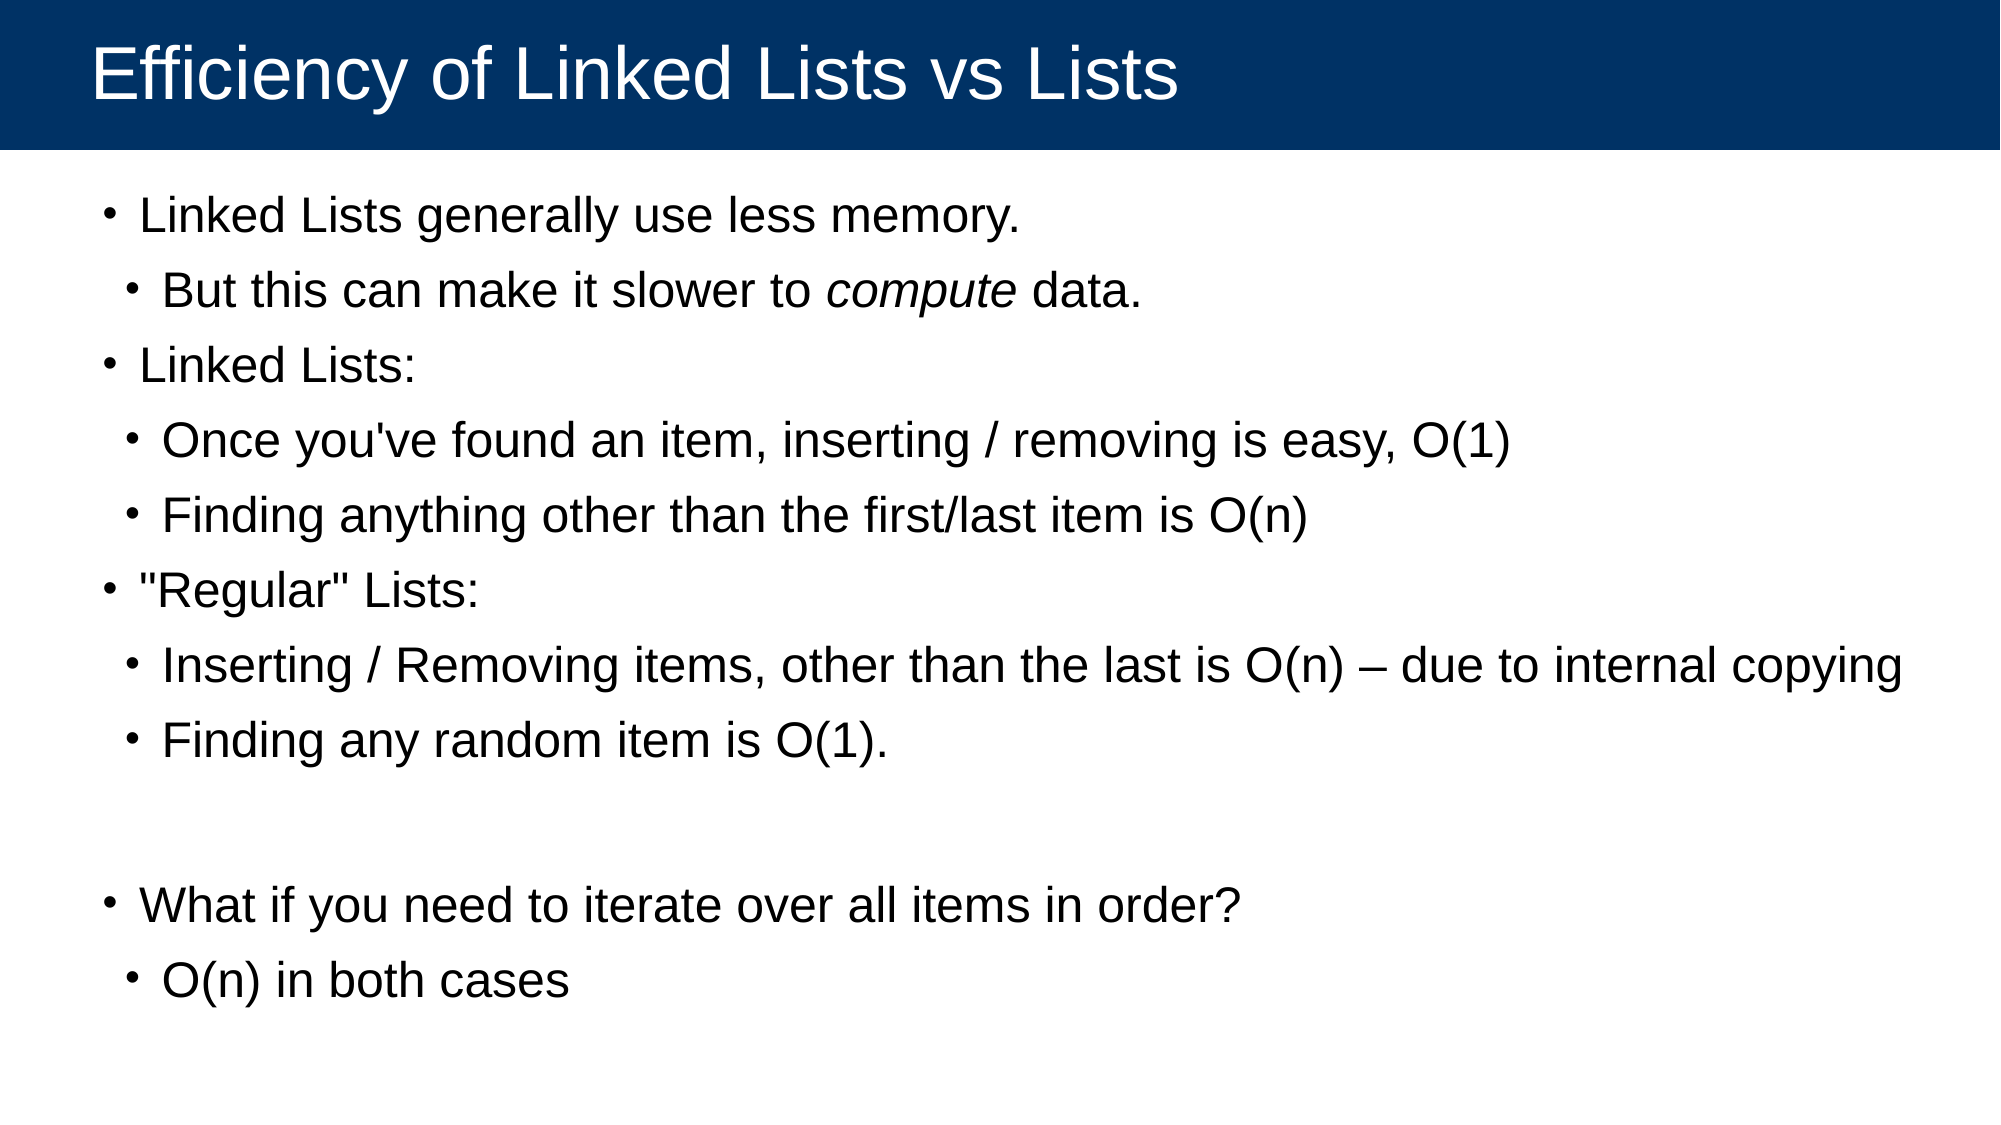

# Efficiency of Linked Lists vs Lists
 Linked Lists generally use less memory.
 But this can make it slower to compute data.
 Linked Lists:
 Once you've found an item, inserting / removing is easy, O(1)
 Finding anything other than the first/last item is O(n)
 "Regular" Lists:
 Inserting / Removing items, other than the last is O(n) – due to internal copying
 Finding any random item is O(1).

 What if you need to iterate over all items in order?
 O(n) in both cases